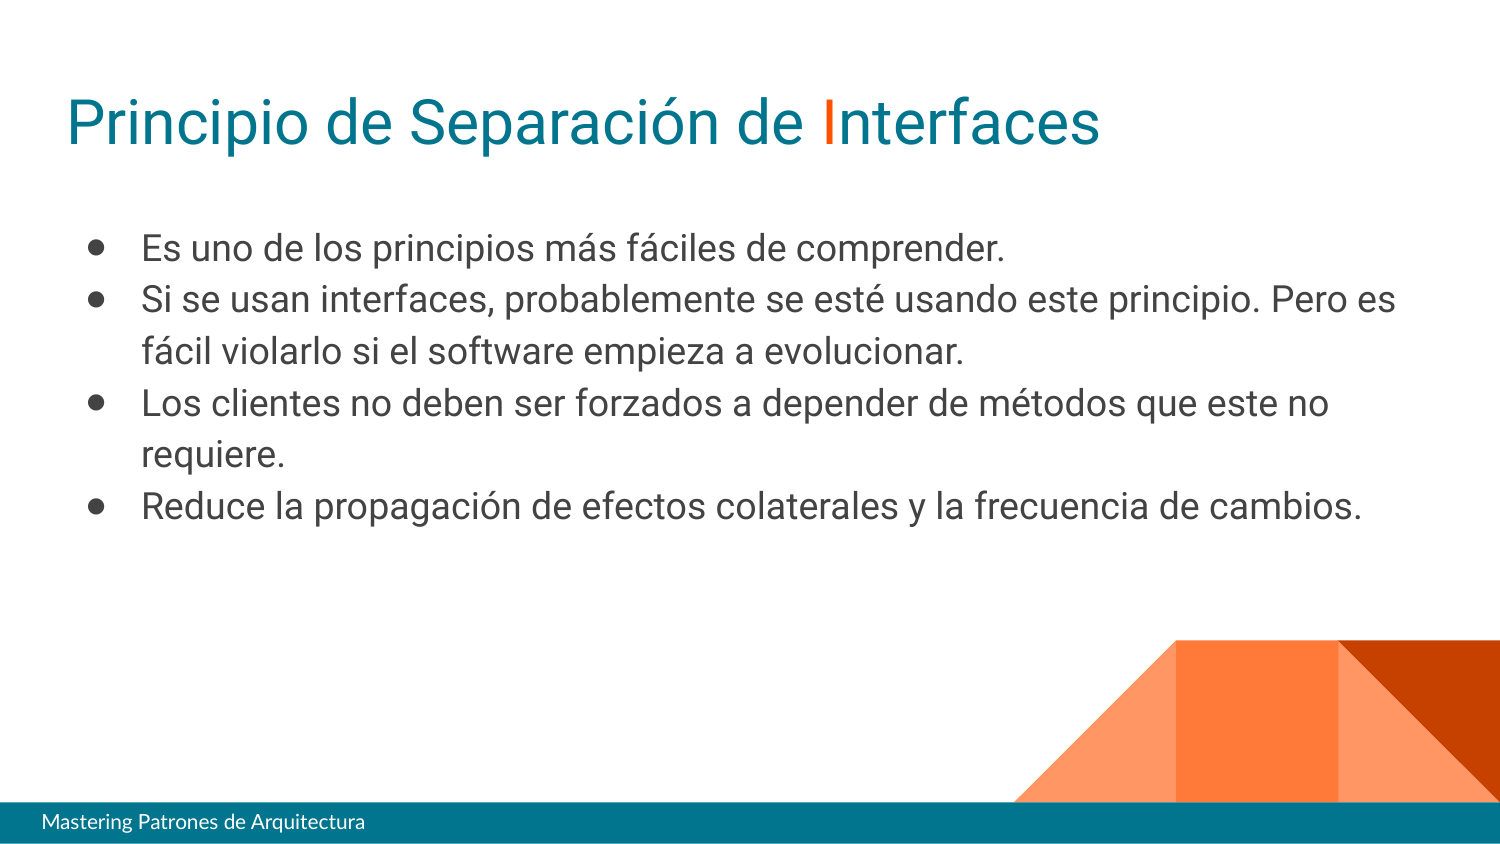

# Principio de Separación de Interfaces
Es uno de los principios más fáciles de comprender.
Si se usan interfaces, probablemente se esté usando este principio. Pero es fácil violarlo si el software empieza a evolucionar.
Los clientes no deben ser forzados a depender de métodos que este no requiere.
Reduce la propagación de efectos colaterales y la frecuencia de cambios.